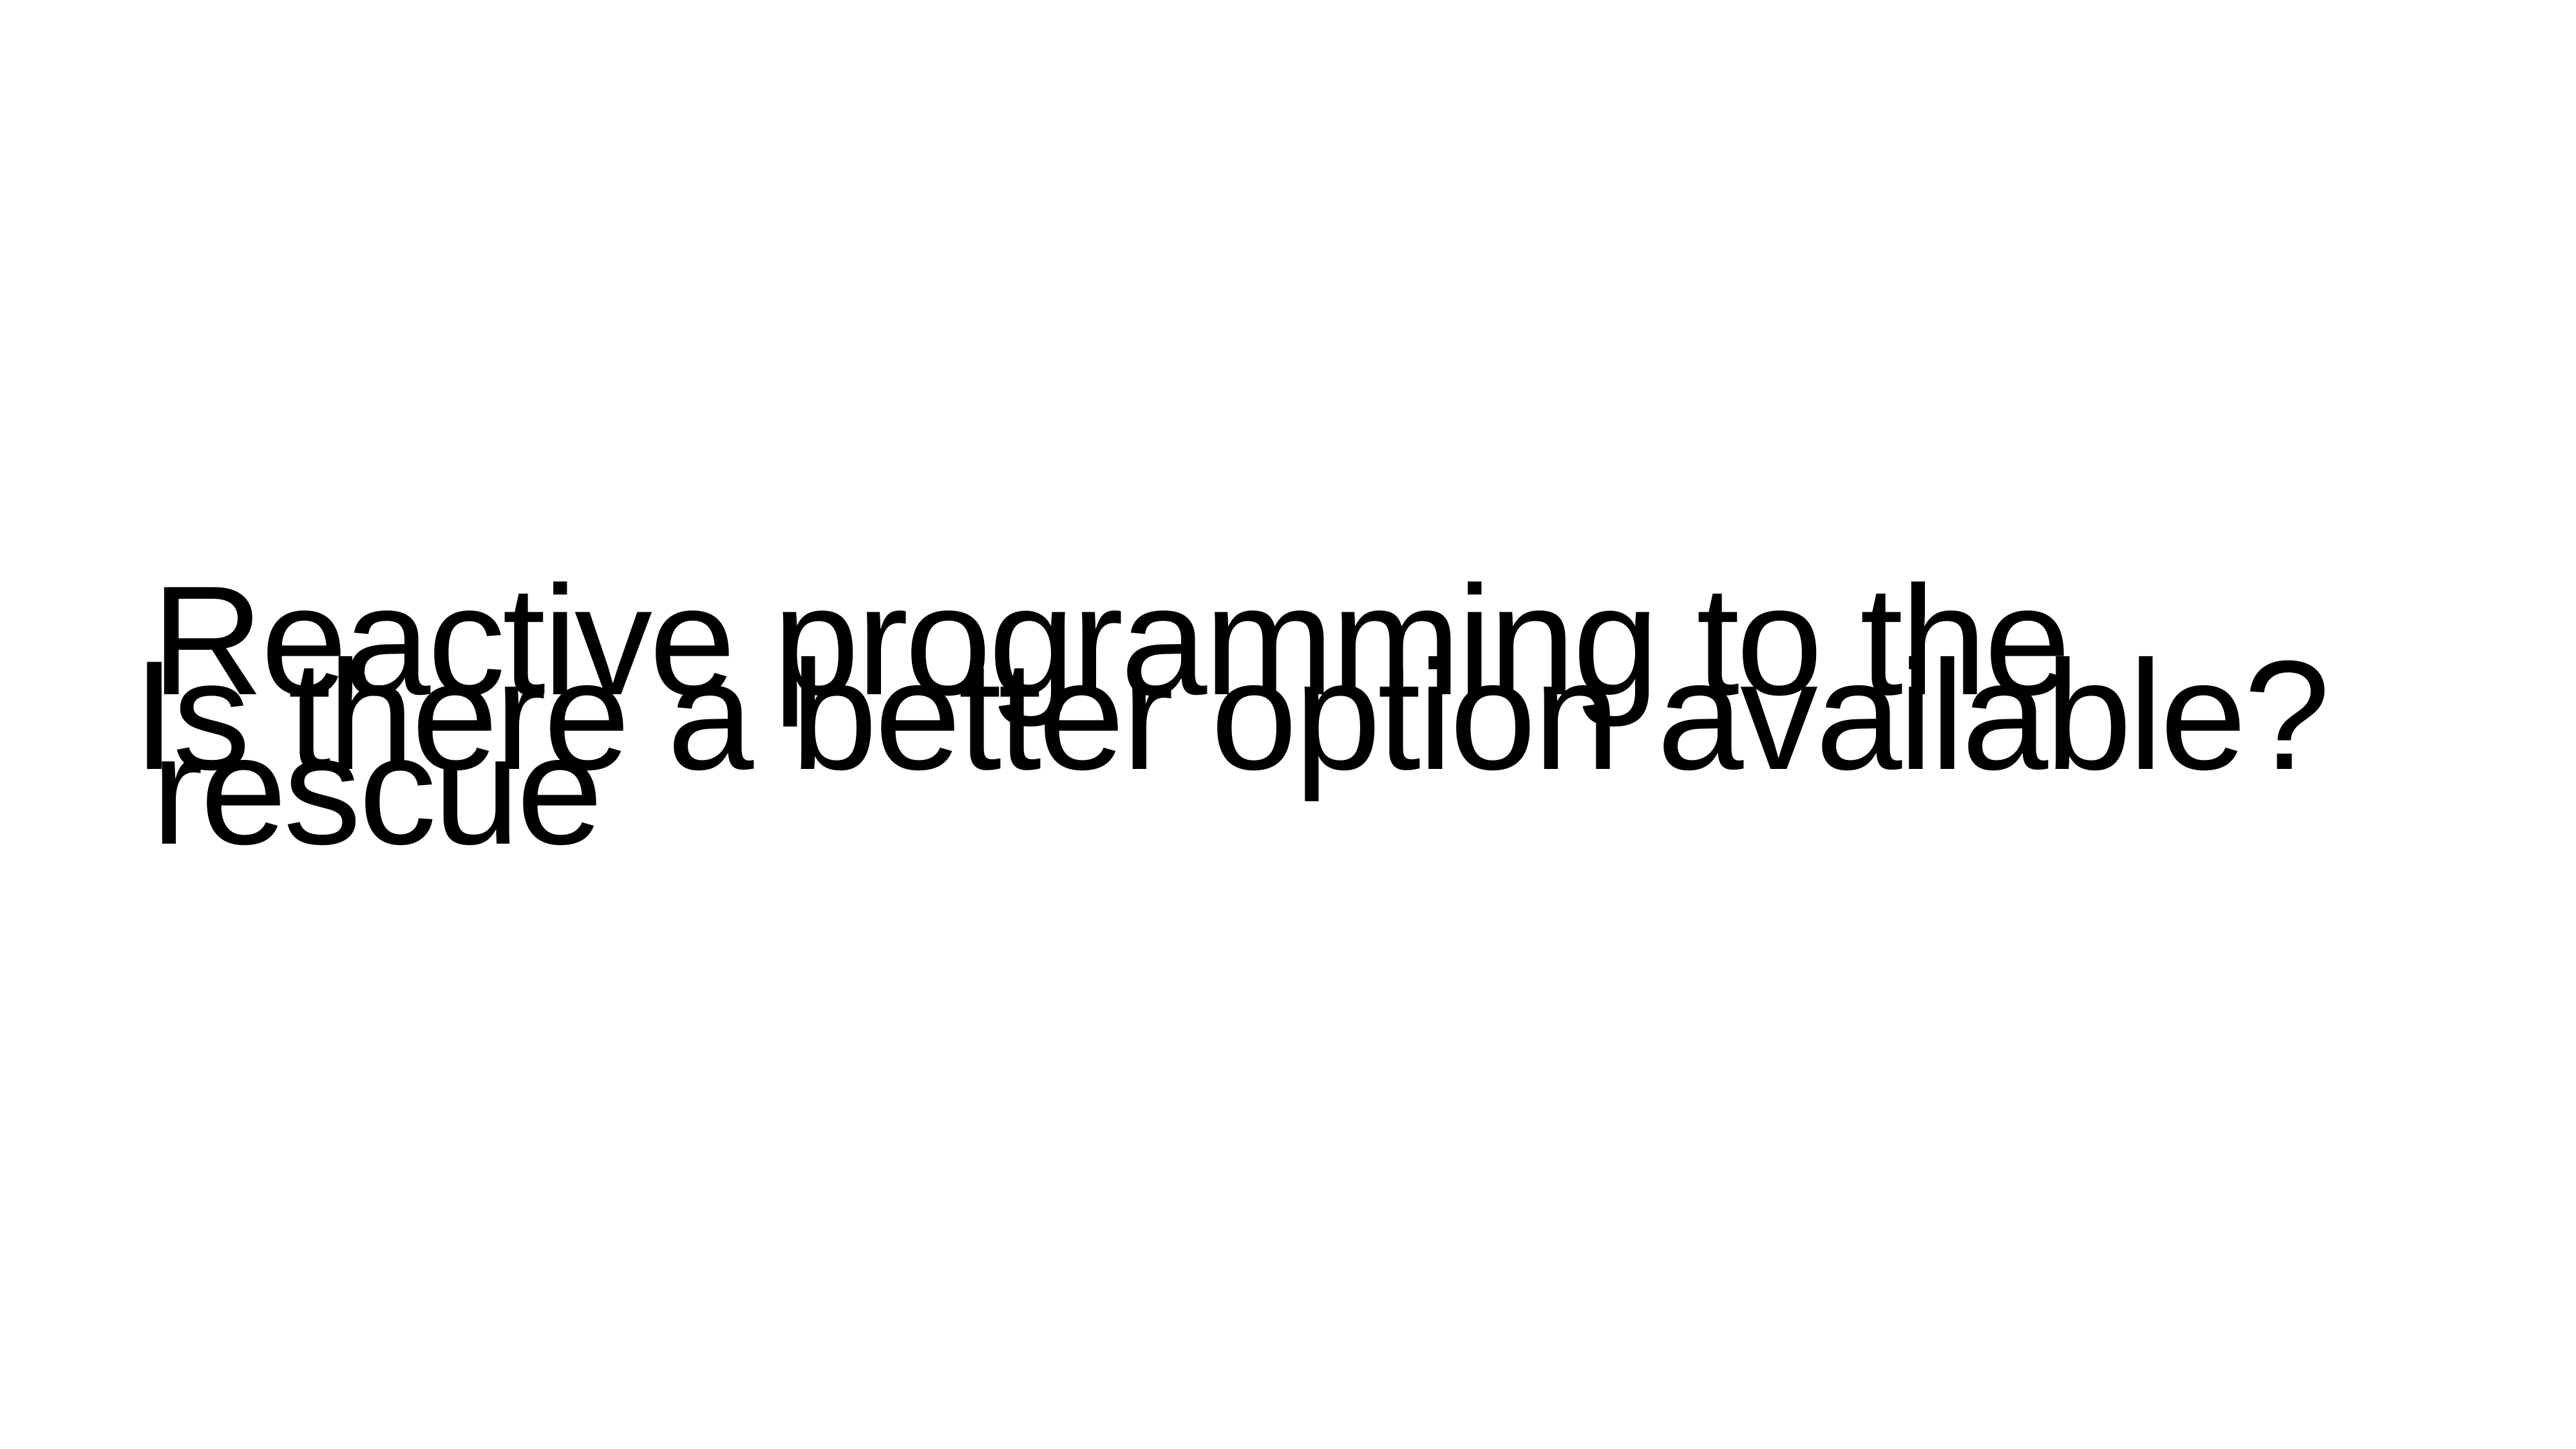

# Is there a better option available?
Reactive programming to the rescue